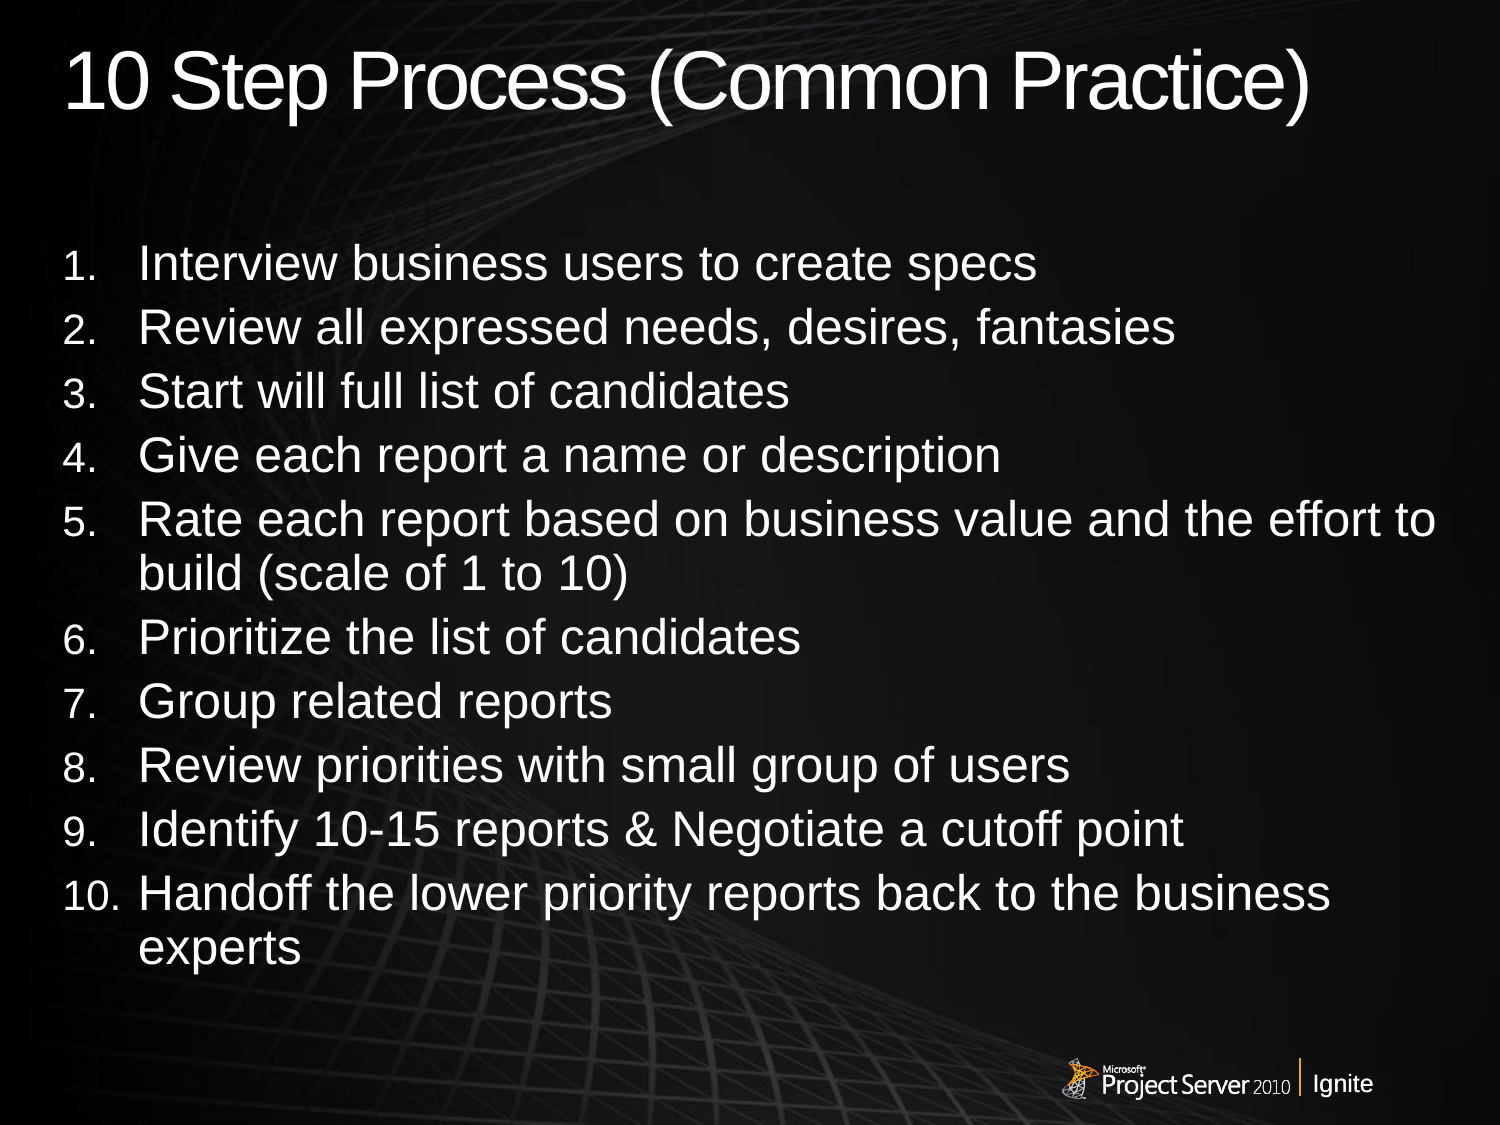

# 10 Step Process (Common Practice)
Interview business users to create specs
Review all expressed needs, desires, fantasies
Start will full list of candidates
Give each report a name or description
Rate each report based on business value and the effort to build (scale of 1 to 10)
Prioritize the list of candidates
Group related reports
Review priorities with small group of users
Identify 10-15 reports & Negotiate a cutoff point
Handoff the lower priority reports back to the business experts